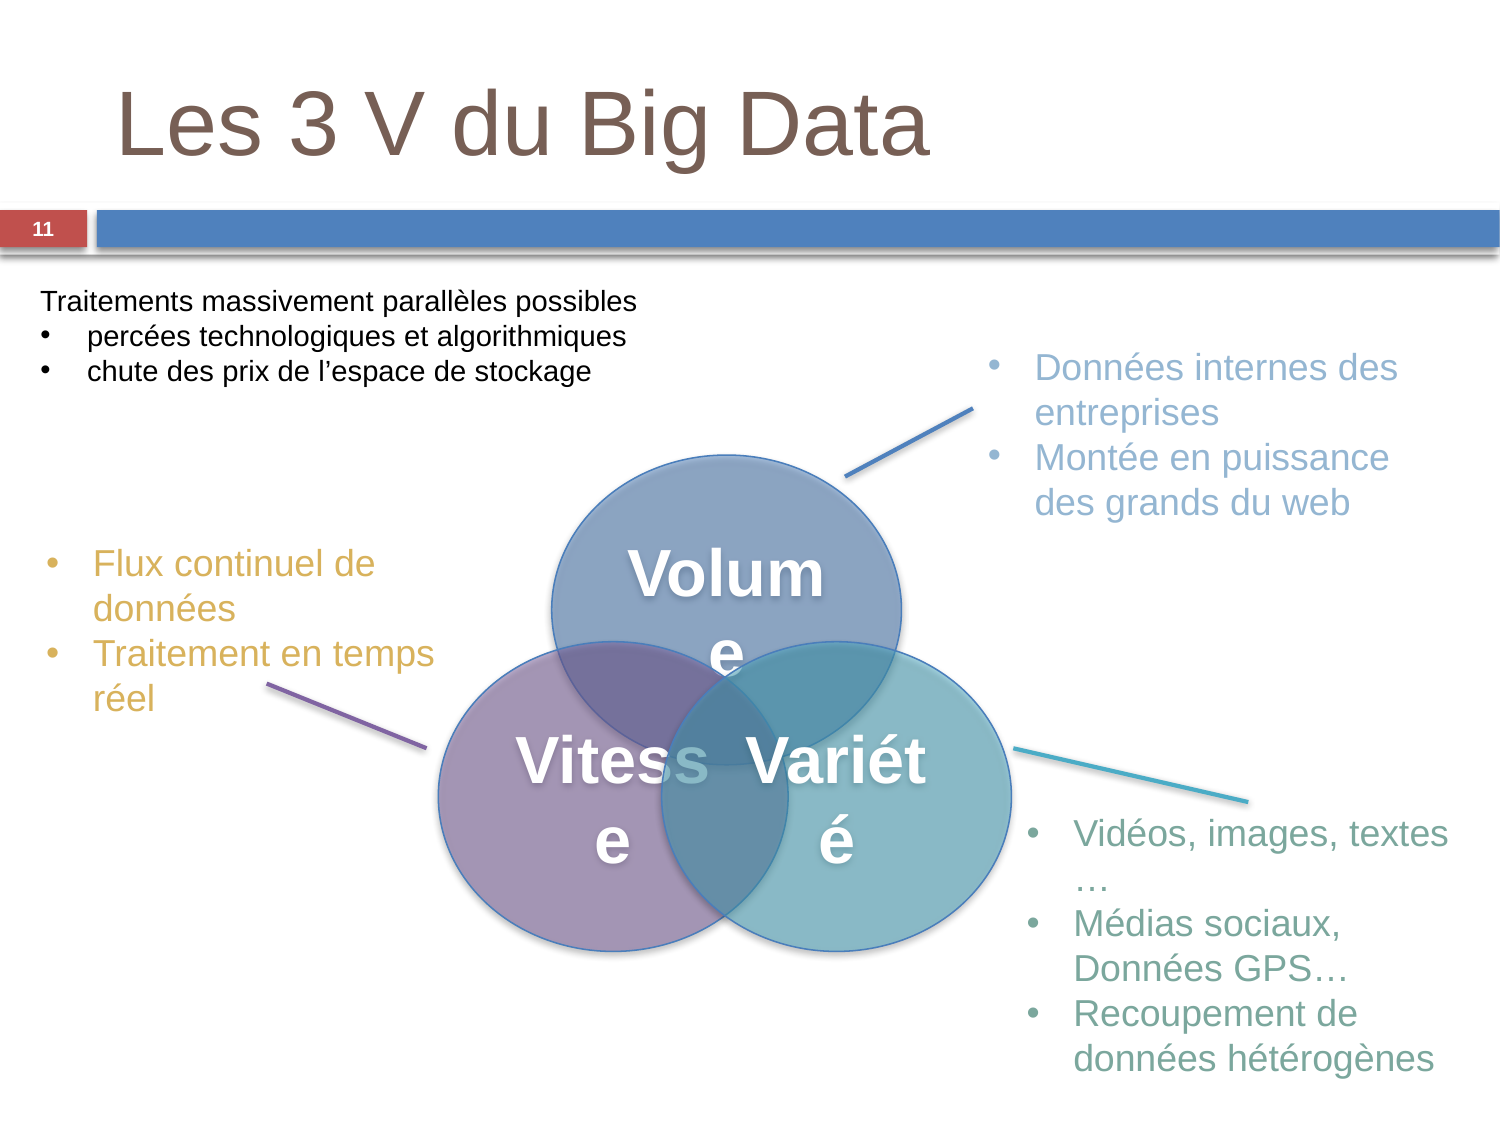

Les 3 V du Big Data
11
Traitements massivement parallèles possibles
percées technologiques et algorithmiques
chute des prix de l’espace de stockage
Données internes des entreprises
Montée en puissance des grands du web
Volume
Flux continuel de données
Traitement en temps réel
Vitesse
Variété
Vidéos, images, textes …
Médias sociaux, Données GPS…
Recoupement de données hétérogènes